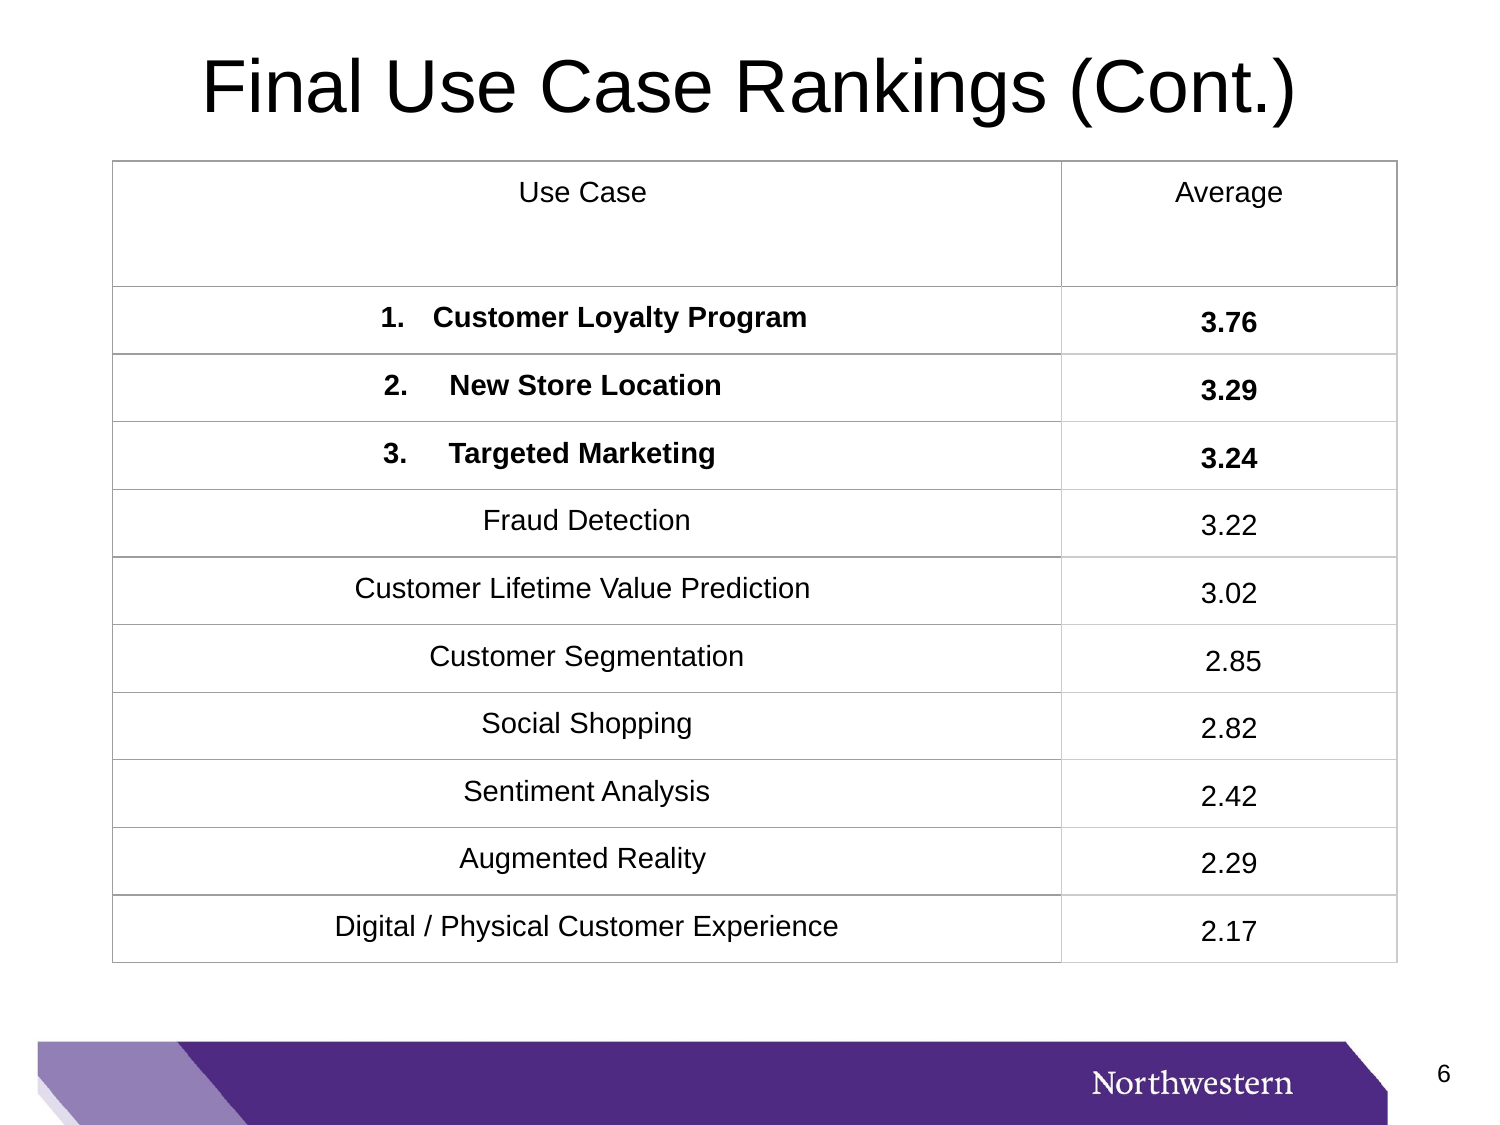

# Final Use Case Rankings (Cont.)
| Use Case | Average |
| --- | --- |
| Customer Loyalty Program | 3.76 |
| 2. New Store Location | 3.29 |
| 3. Targeted Marketing | 3.24 |
| Fraud Detection | 3.22 |
| Customer Lifetime Value Prediction | 3.02 |
| Customer Segmentation | 2.85 |
| Social Shopping | 2.82 |
| Sentiment Analysis | 2.42 |
| Augmented Reality | 2.29 |
| Digital / Physical Customer Experience | 2.17 |
6